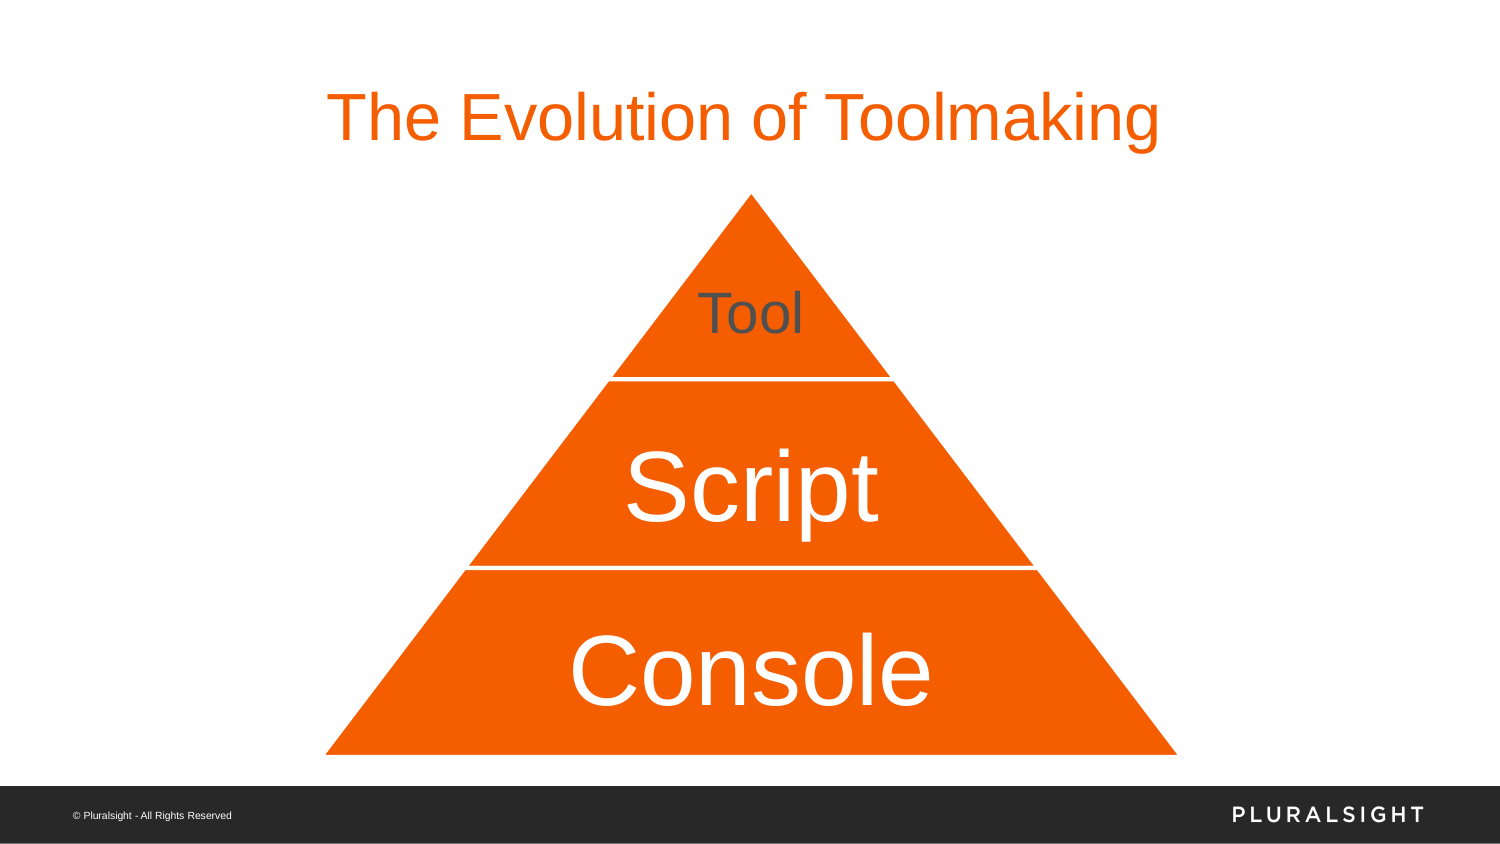

# The Evolution of Toolmaking

Script
Console
Tool